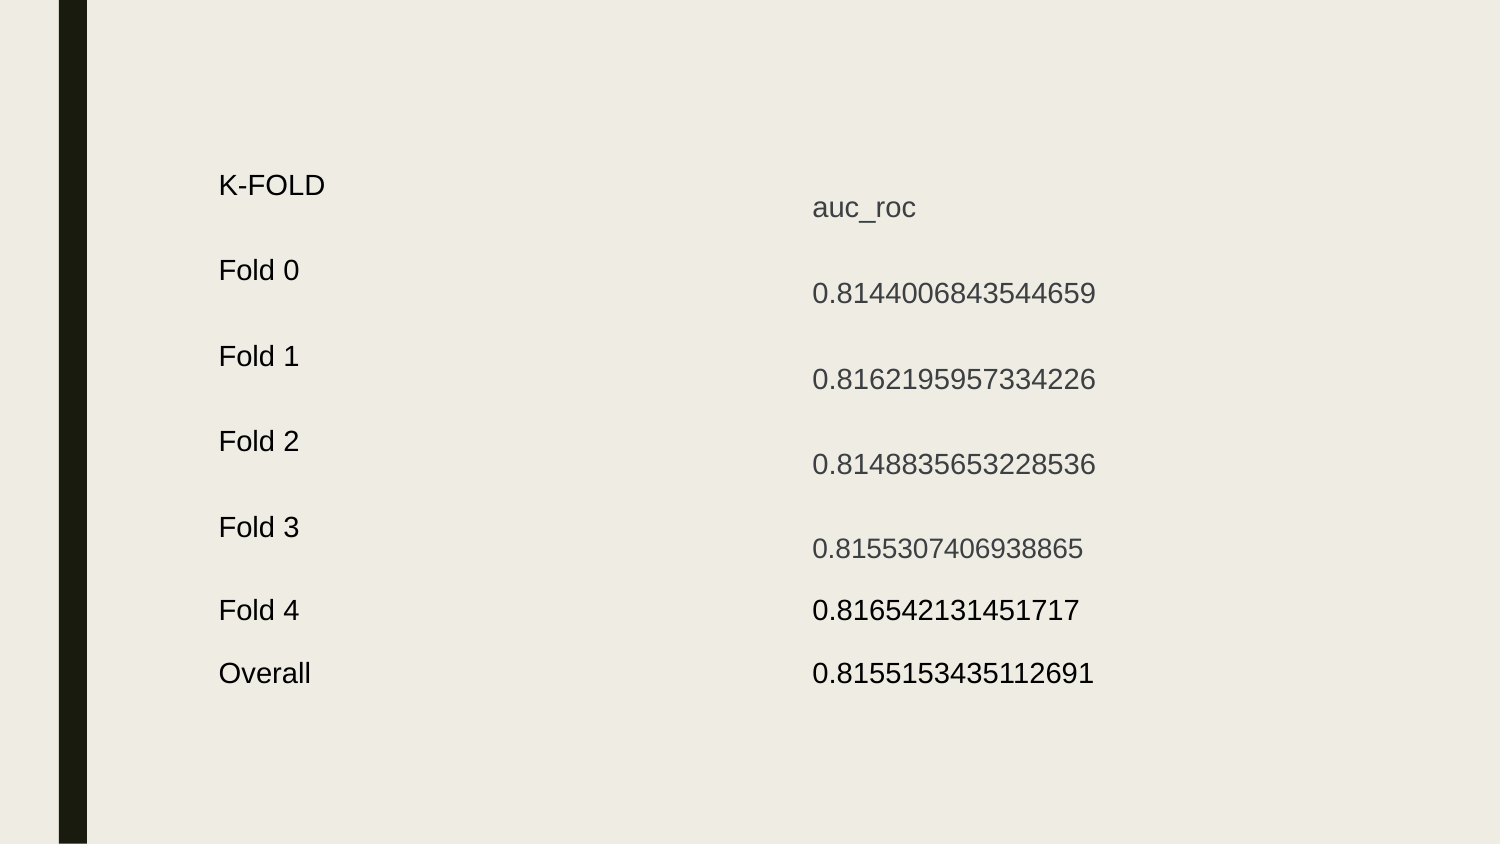

| K-FOLD | auc\_roc |
| --- | --- |
| Fold 0 | 0.8144006843544659 |
| Fold 1 | 0.8162195957334226 |
| Fold 2 | 0.8148835653228536 |
| Fold 3 | 0.8155307406938865 |
| Fold 4 | 0.816542131451717 |
| Overall | 0.8155153435112691 |